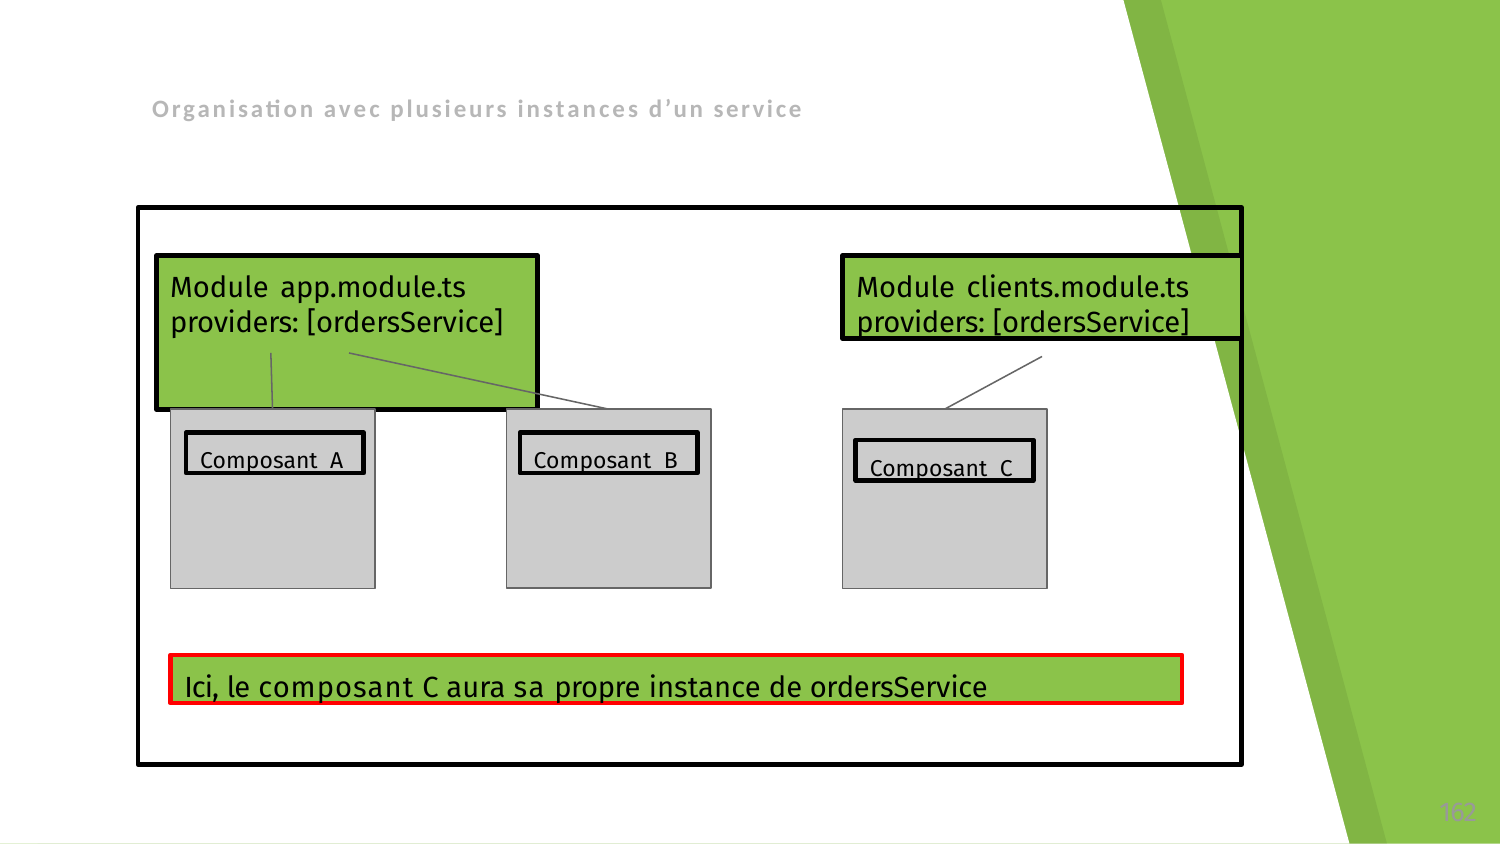

Organisation avec plusieurs instances d’un service

# Module app.module.ts providers: [ordersService]
Module clients.module.ts providers: [ordersService]

Composant A
Composant B
Composant C
Ici, le composant C aura sa propre instance de ordersService
162